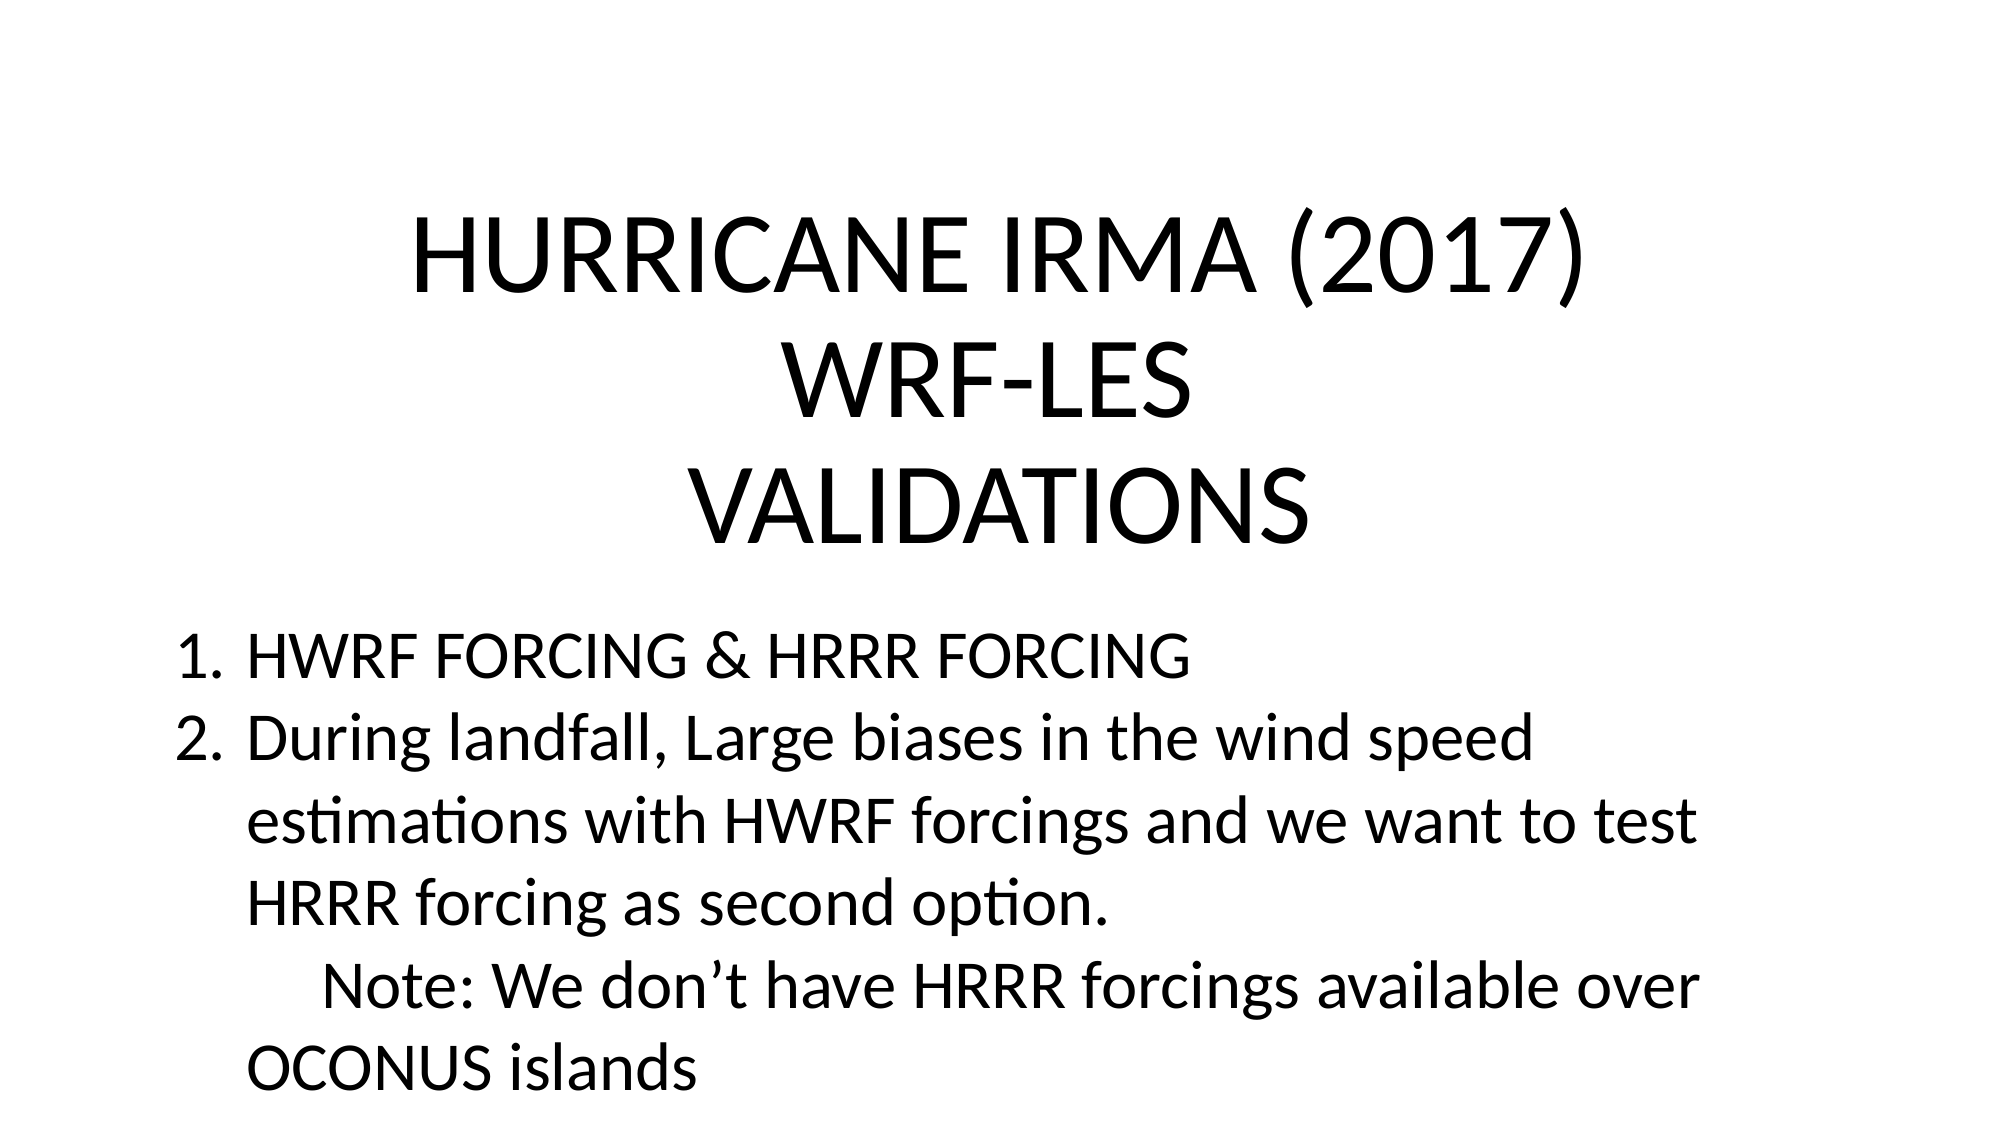

# HURRICANE IRMA (2017)
WRF-LES
VALIDATIONS
HWRF FORCING & HRRR FORCING
During landfall, Large biases in the wind speed estimations with HWRF forcings and we want to test HRRR forcing as second option.
	Note: We don’t have HRRR forcings available over
OCONUS islands